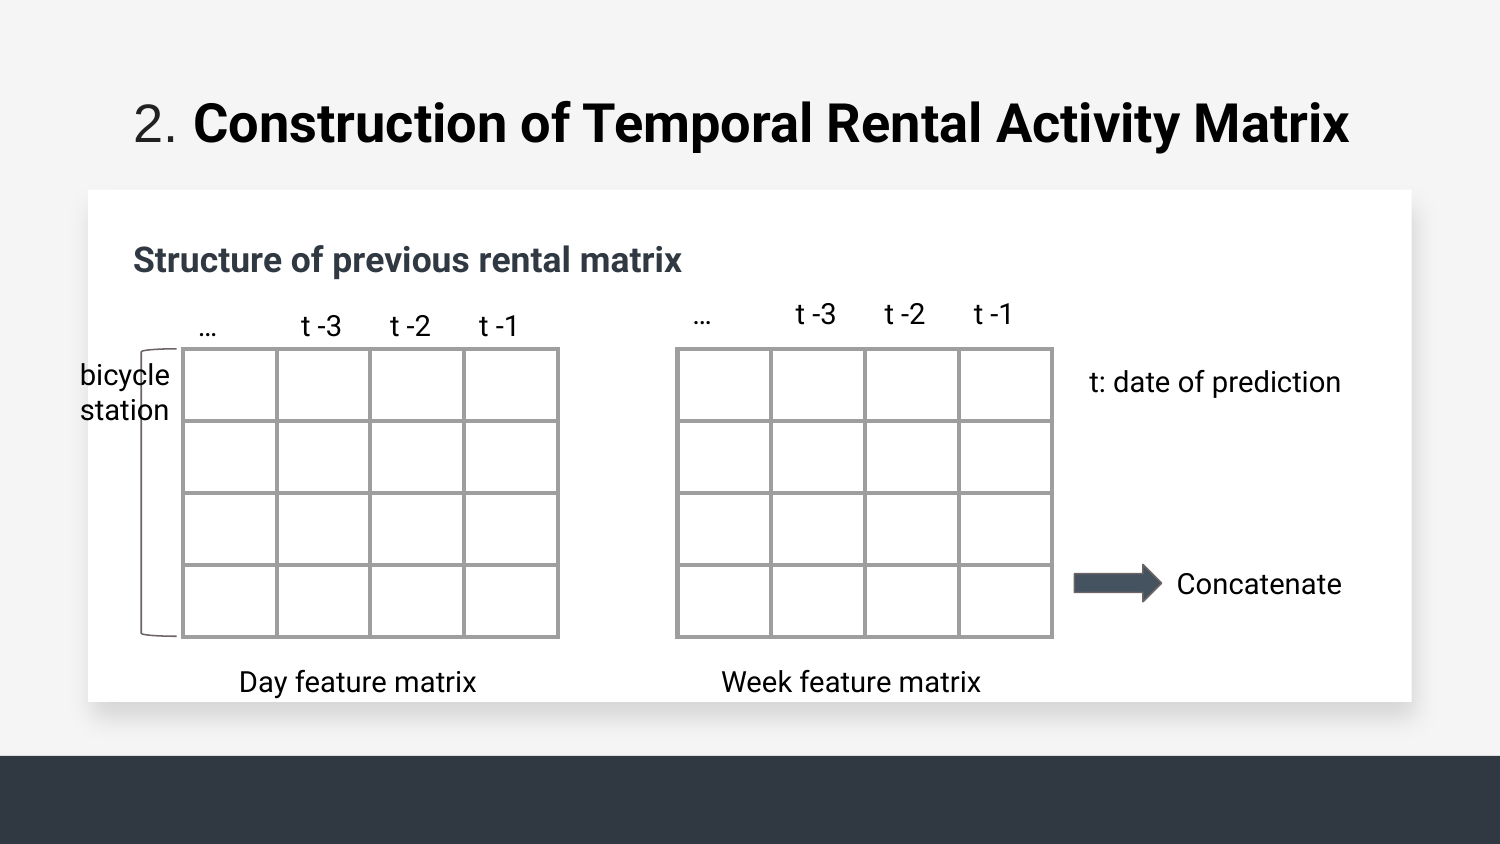

# 2. Construction of Temporal Rental Activity Matrix

Structure of previous rental matrix
…
t -3
t -2
t -1
…
t -3
t -2
t -1

bicycle station

|  |  |  |  |
| --- | --- | --- | --- |
|  |  |  |  |
|  |  |  |  |
|  |  |  |  |
|  |  |  |  |
| --- | --- | --- | --- |
|  |  |  |  |
|  |  |  |  |
|  |  |  |  |
t: date of prediction
Concatenate

Day feature matrix
Week feature matrix